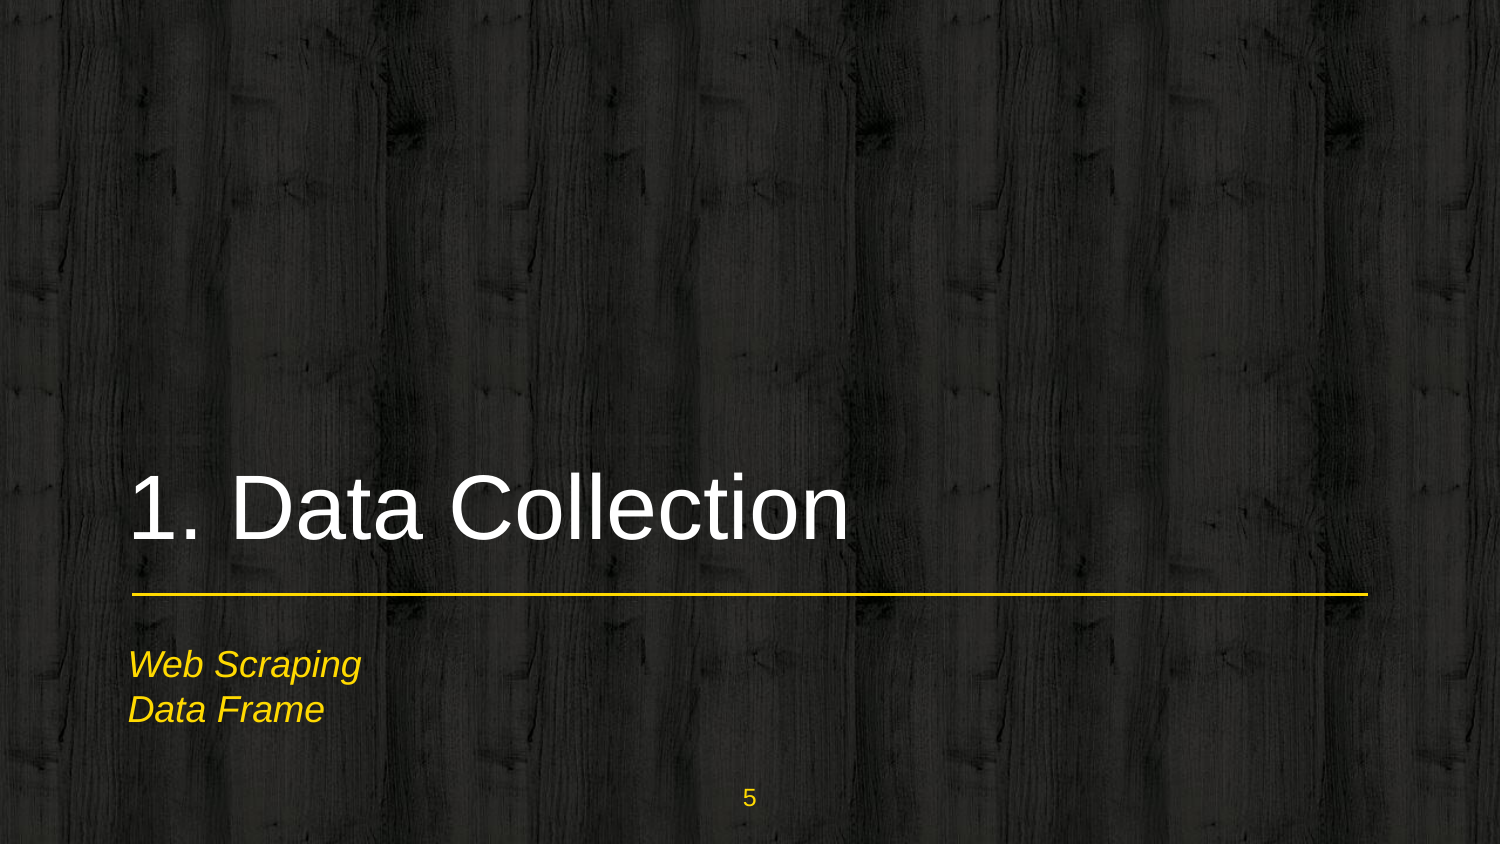

# 1. Data Collection
Web Scraping
Data Frame
5